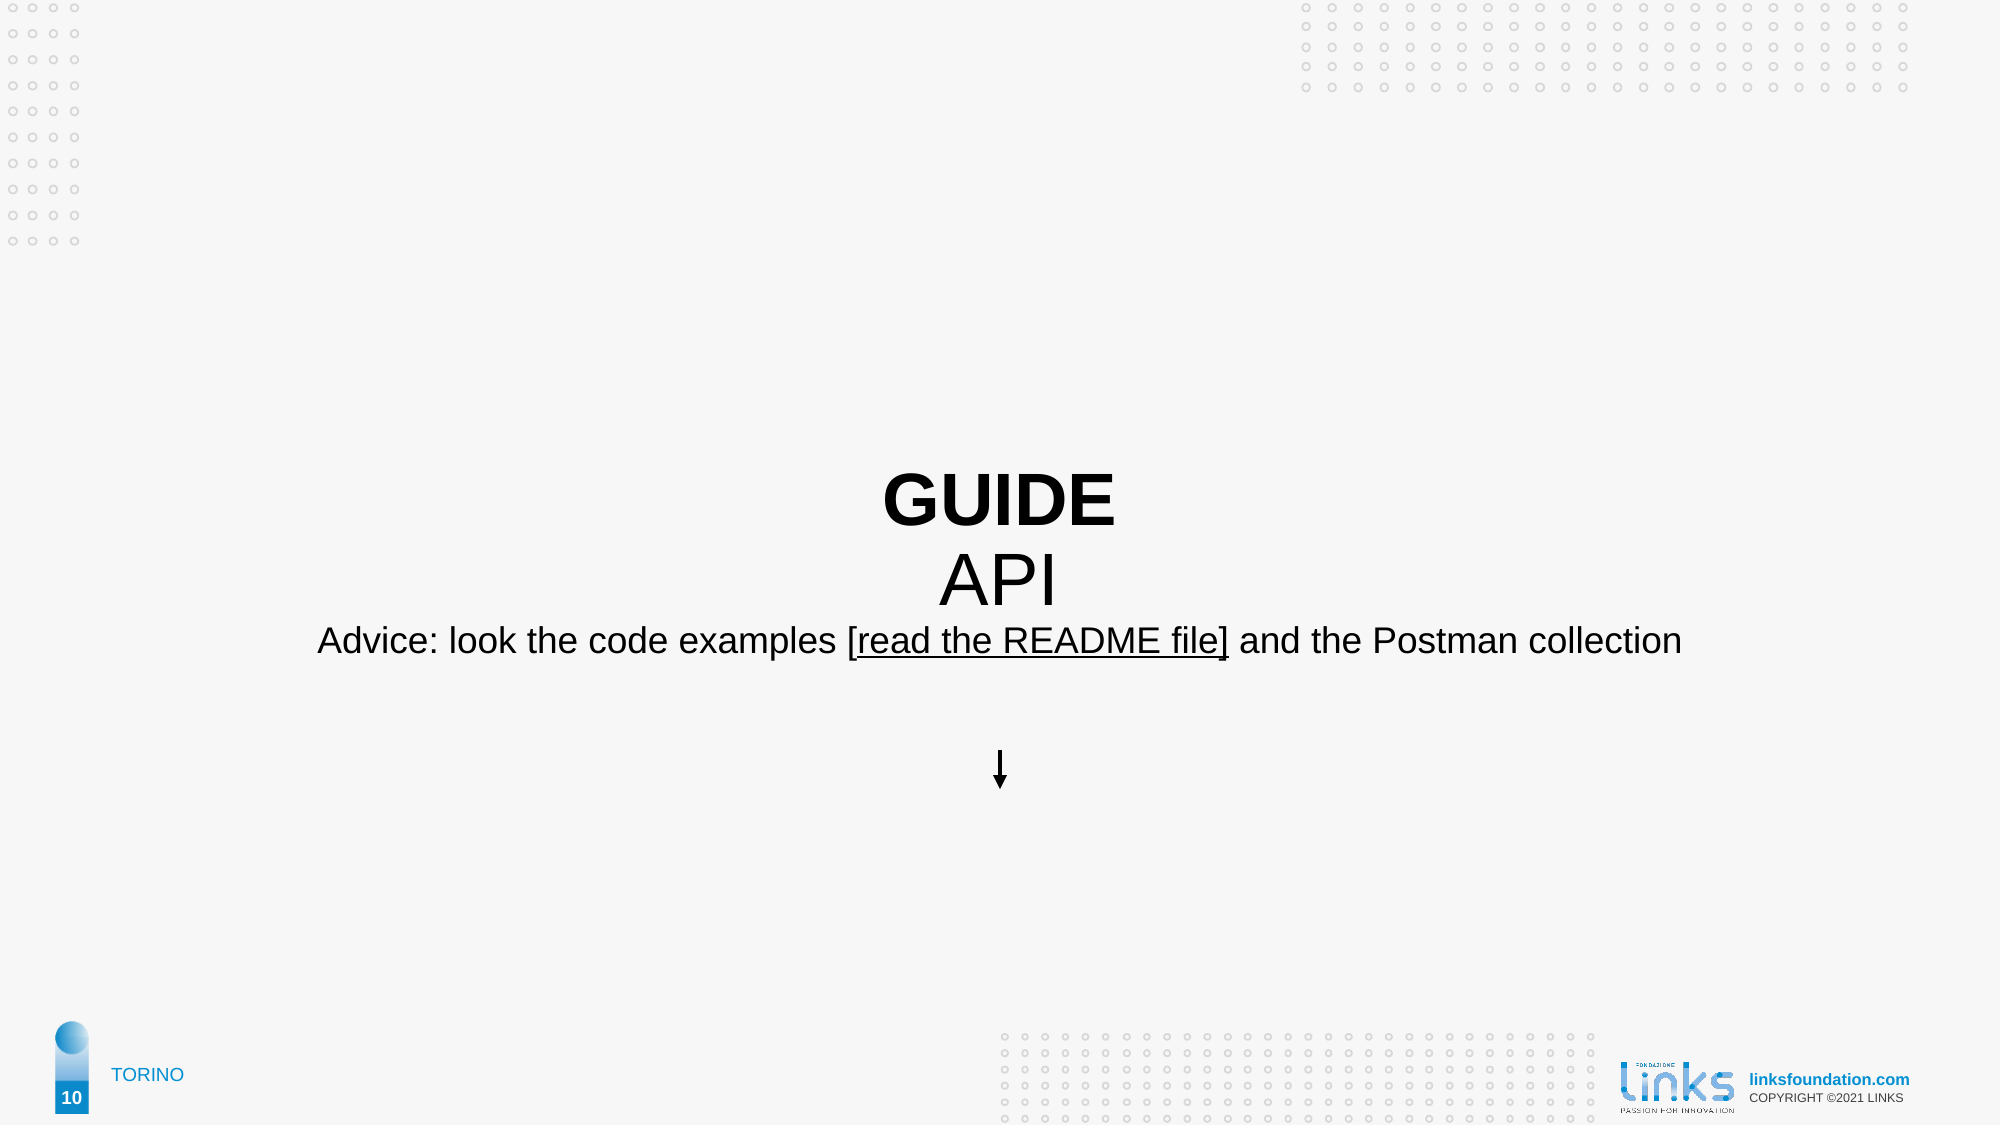

GUIDE
API
Advice: look the code examples [read the README file] and the Postman collection